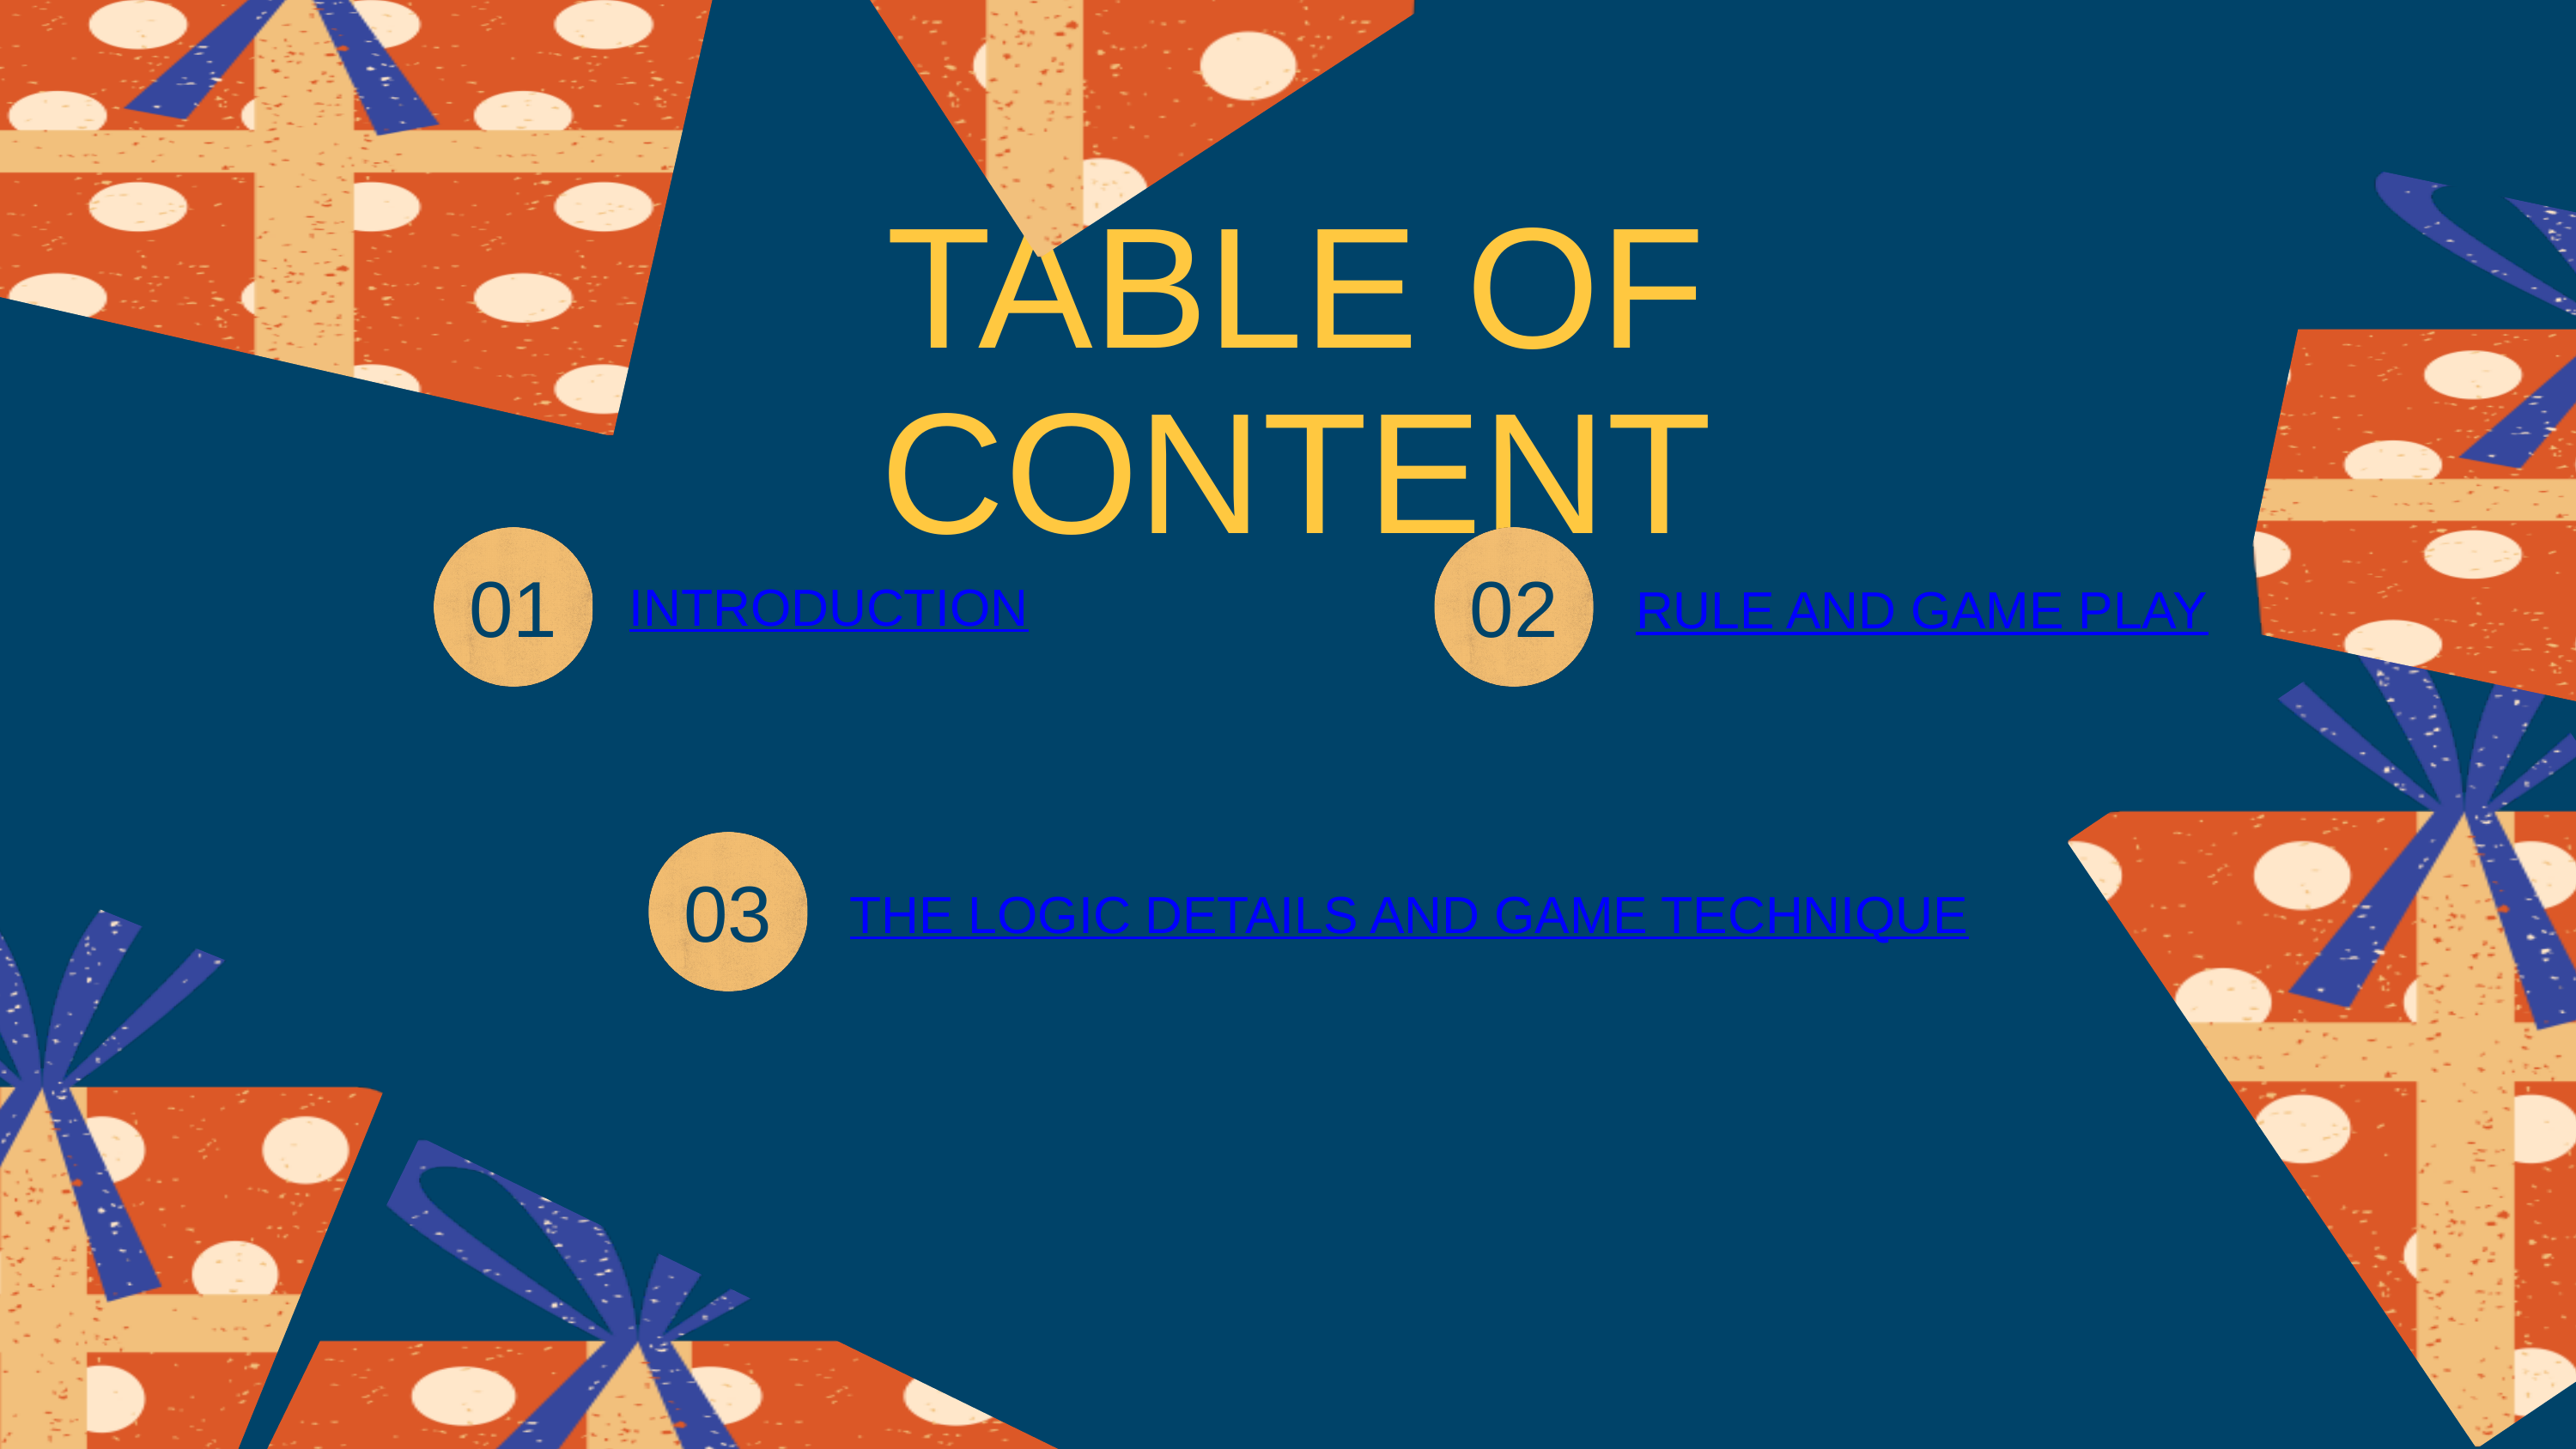

TABLE OF CONTENT

INTRODUCTION
RULE AND GAME PLAY
01
02

THE LOGIC DETAILS AND GAME TECHNIQUE
03